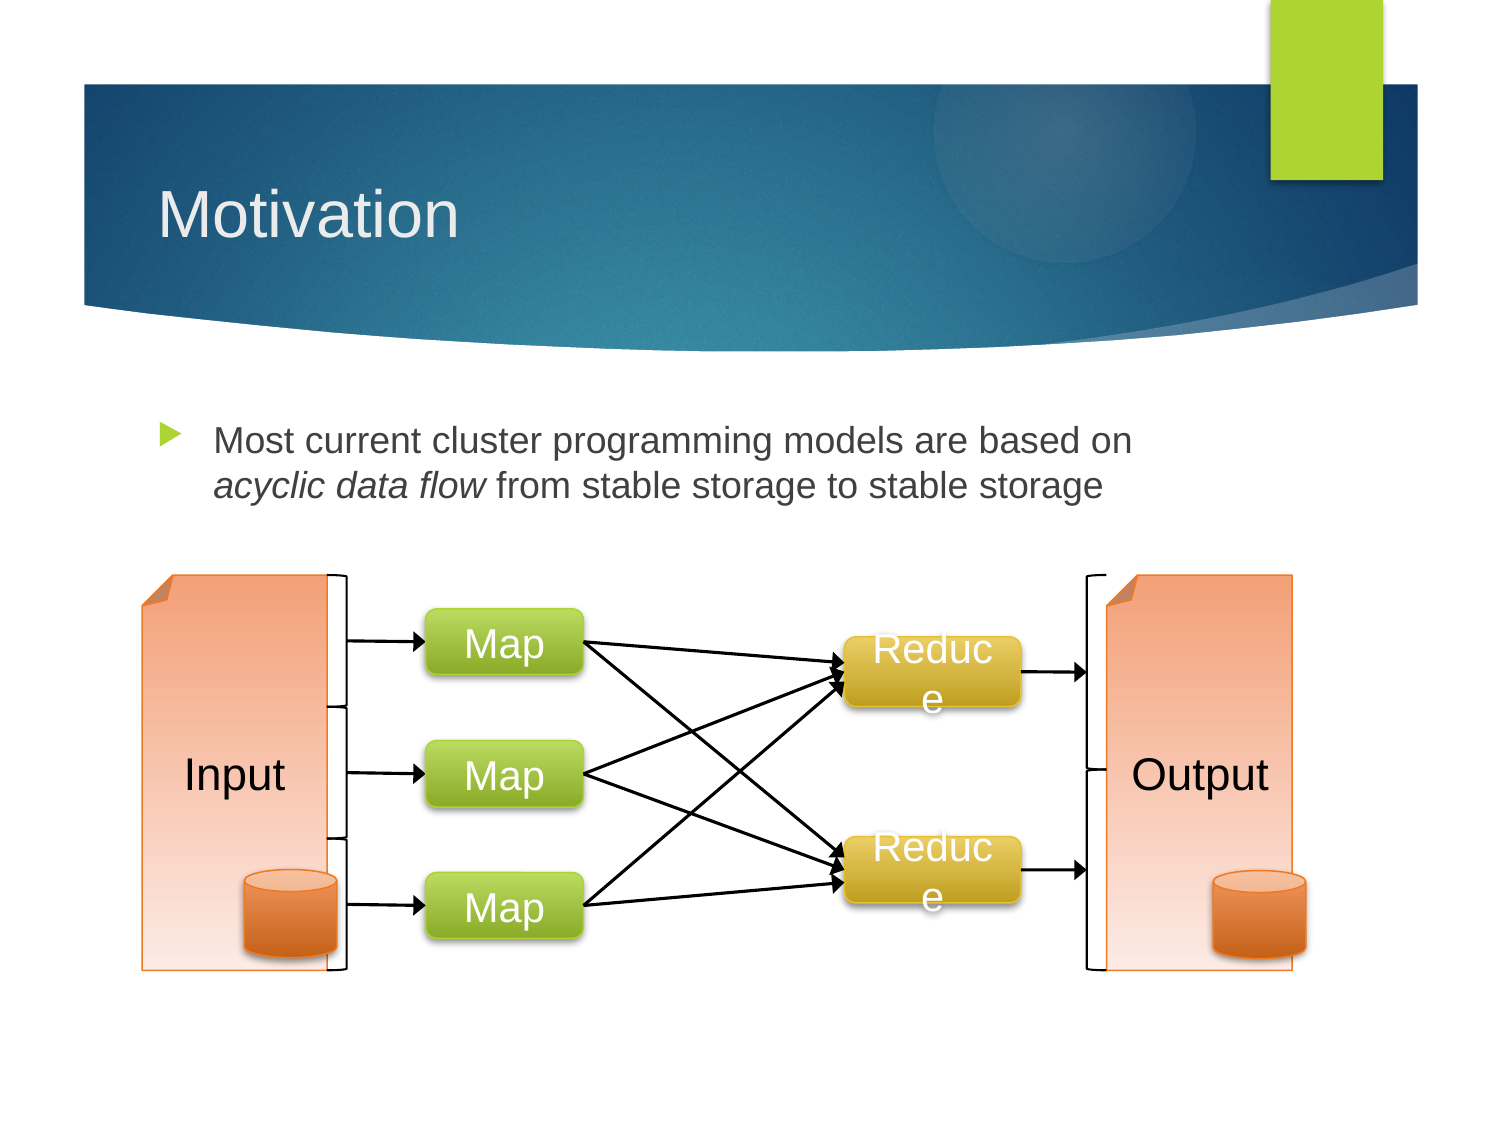

# Motivation
Most current cluster programming models are based on acyclic data flow from stable storage to stable storage

Map
Reduce

Map

Reduce

Map
Output
Input